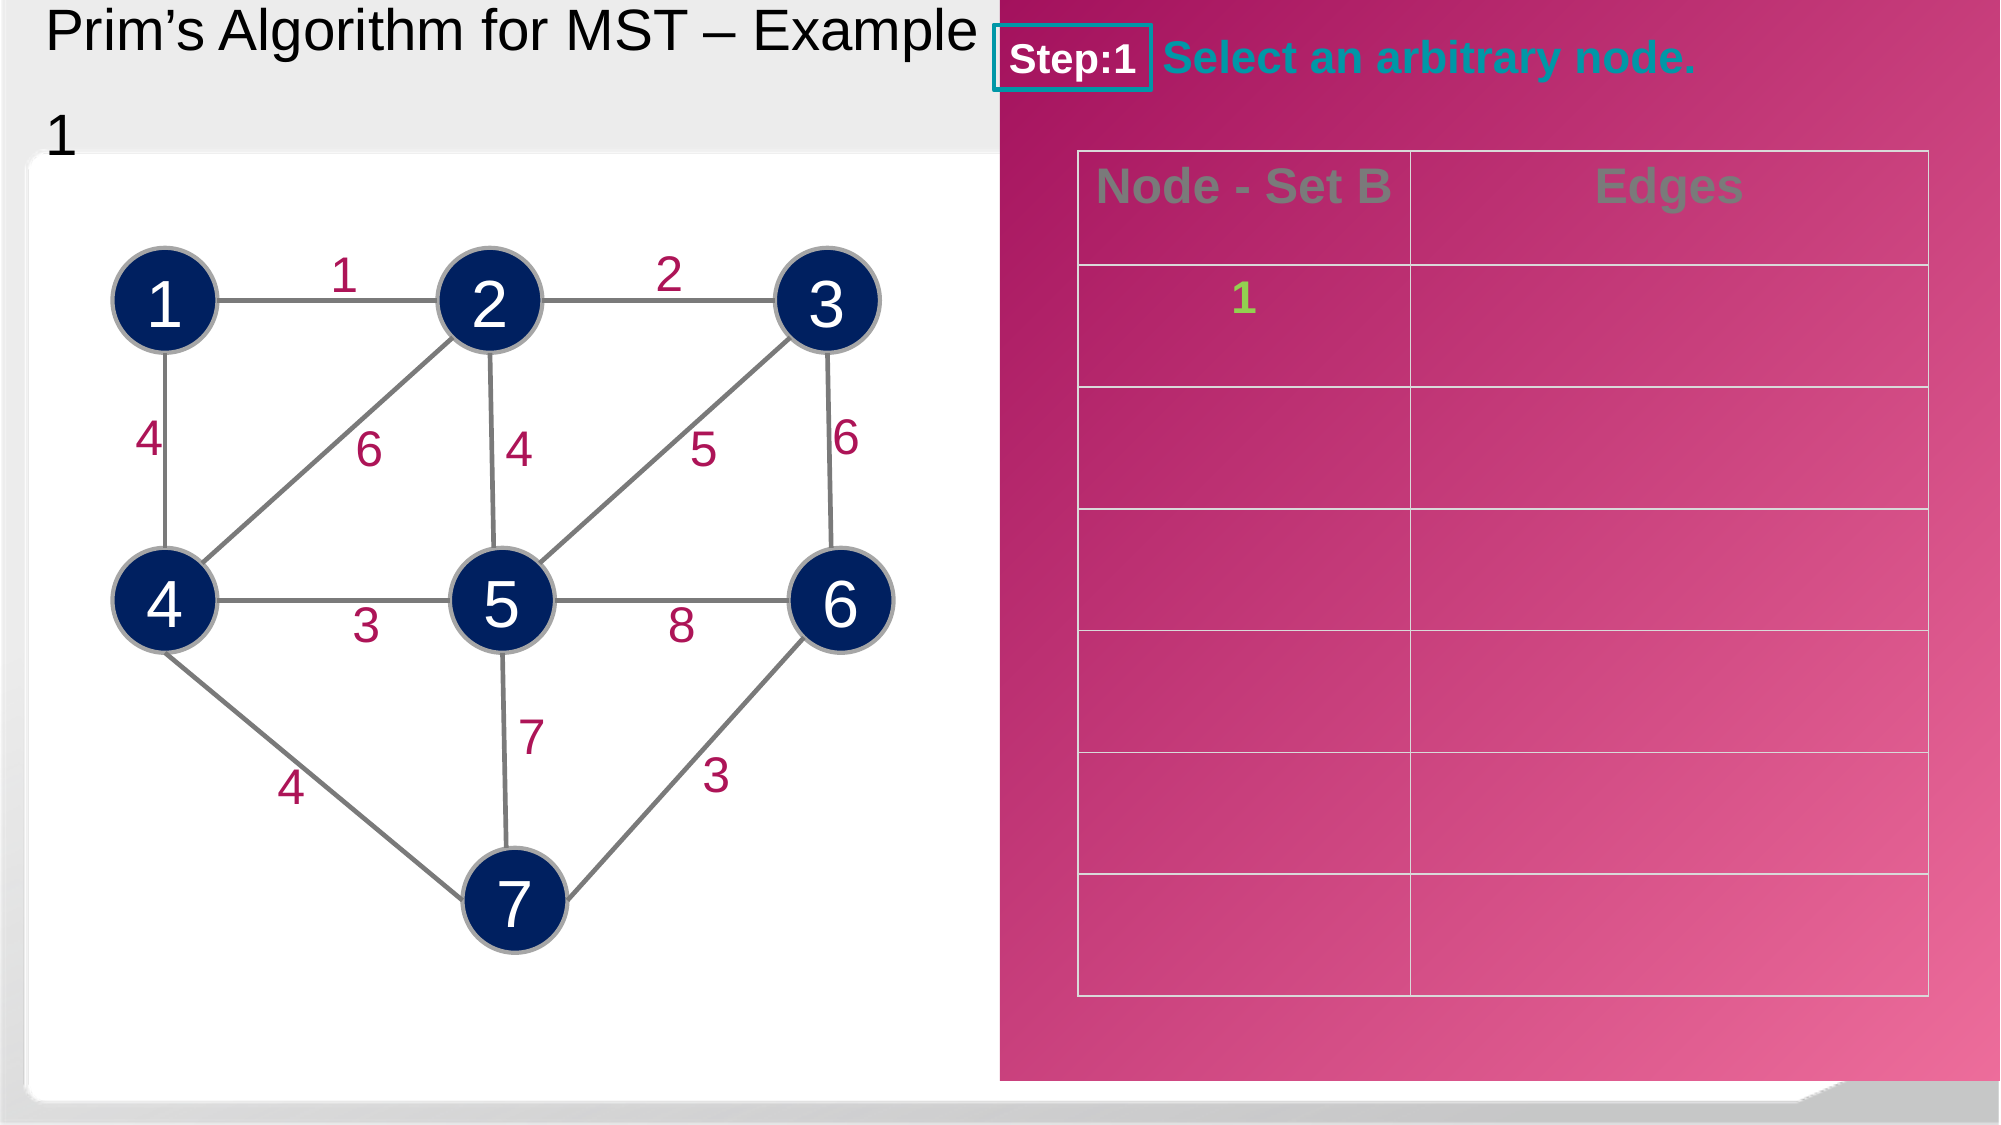

Prim’s Algorithm for MST – Example 1
Select an arbitrary node.
Step:1
| Node - Set B | Edges |
| --- | --- |
| 1 |  |
|  |  |
|  |  |
|  |  |
|  |  |
|  |  |
2
1
1
2
3
6
4
4
6
5
4
5
6
3
8
7
3
4
7